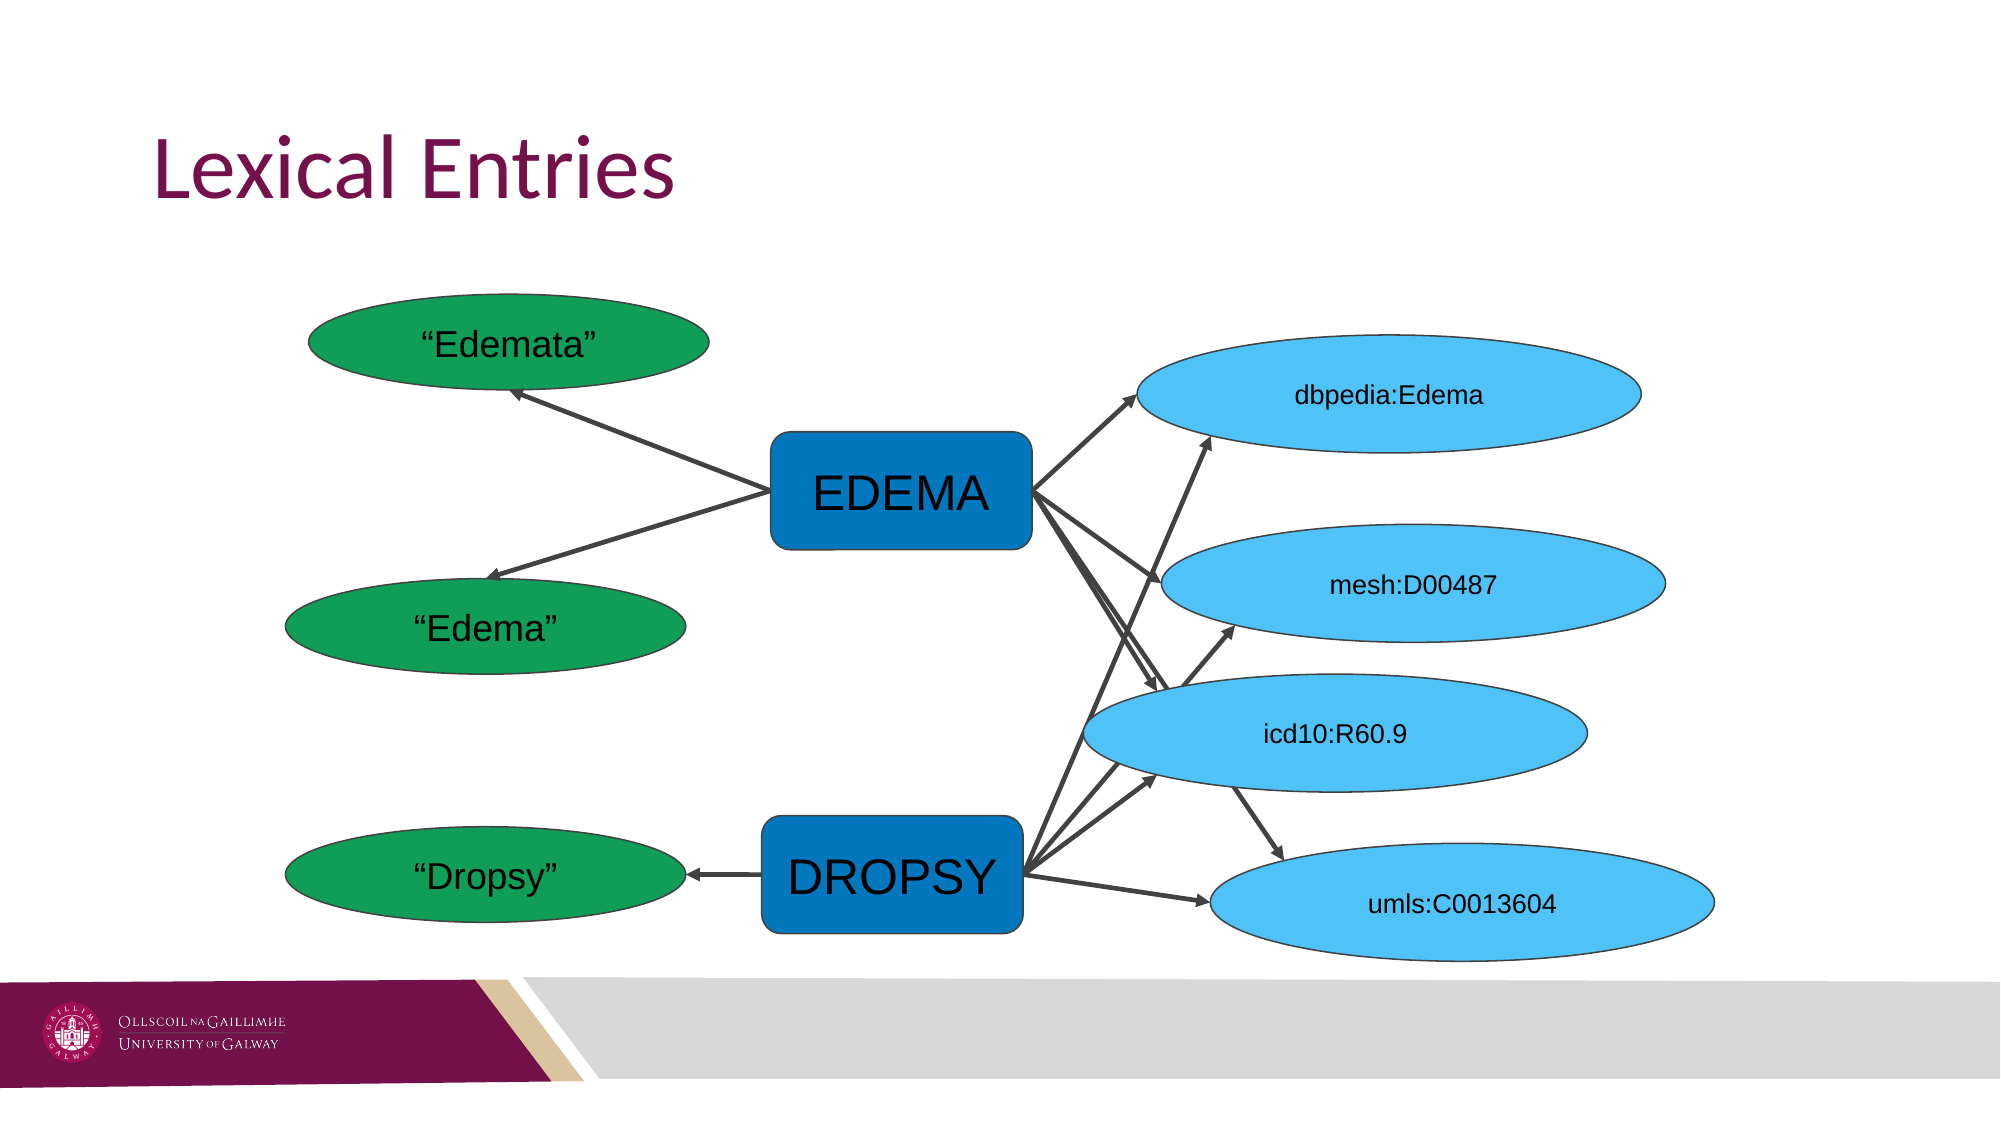

# Lexical Entries
“Edemata”
dbpedia:Edema
EDEMA
mesh:D00487
“Edema”
icd10:R60.9
DROPSY
“Dropsy”
umls:C0013604